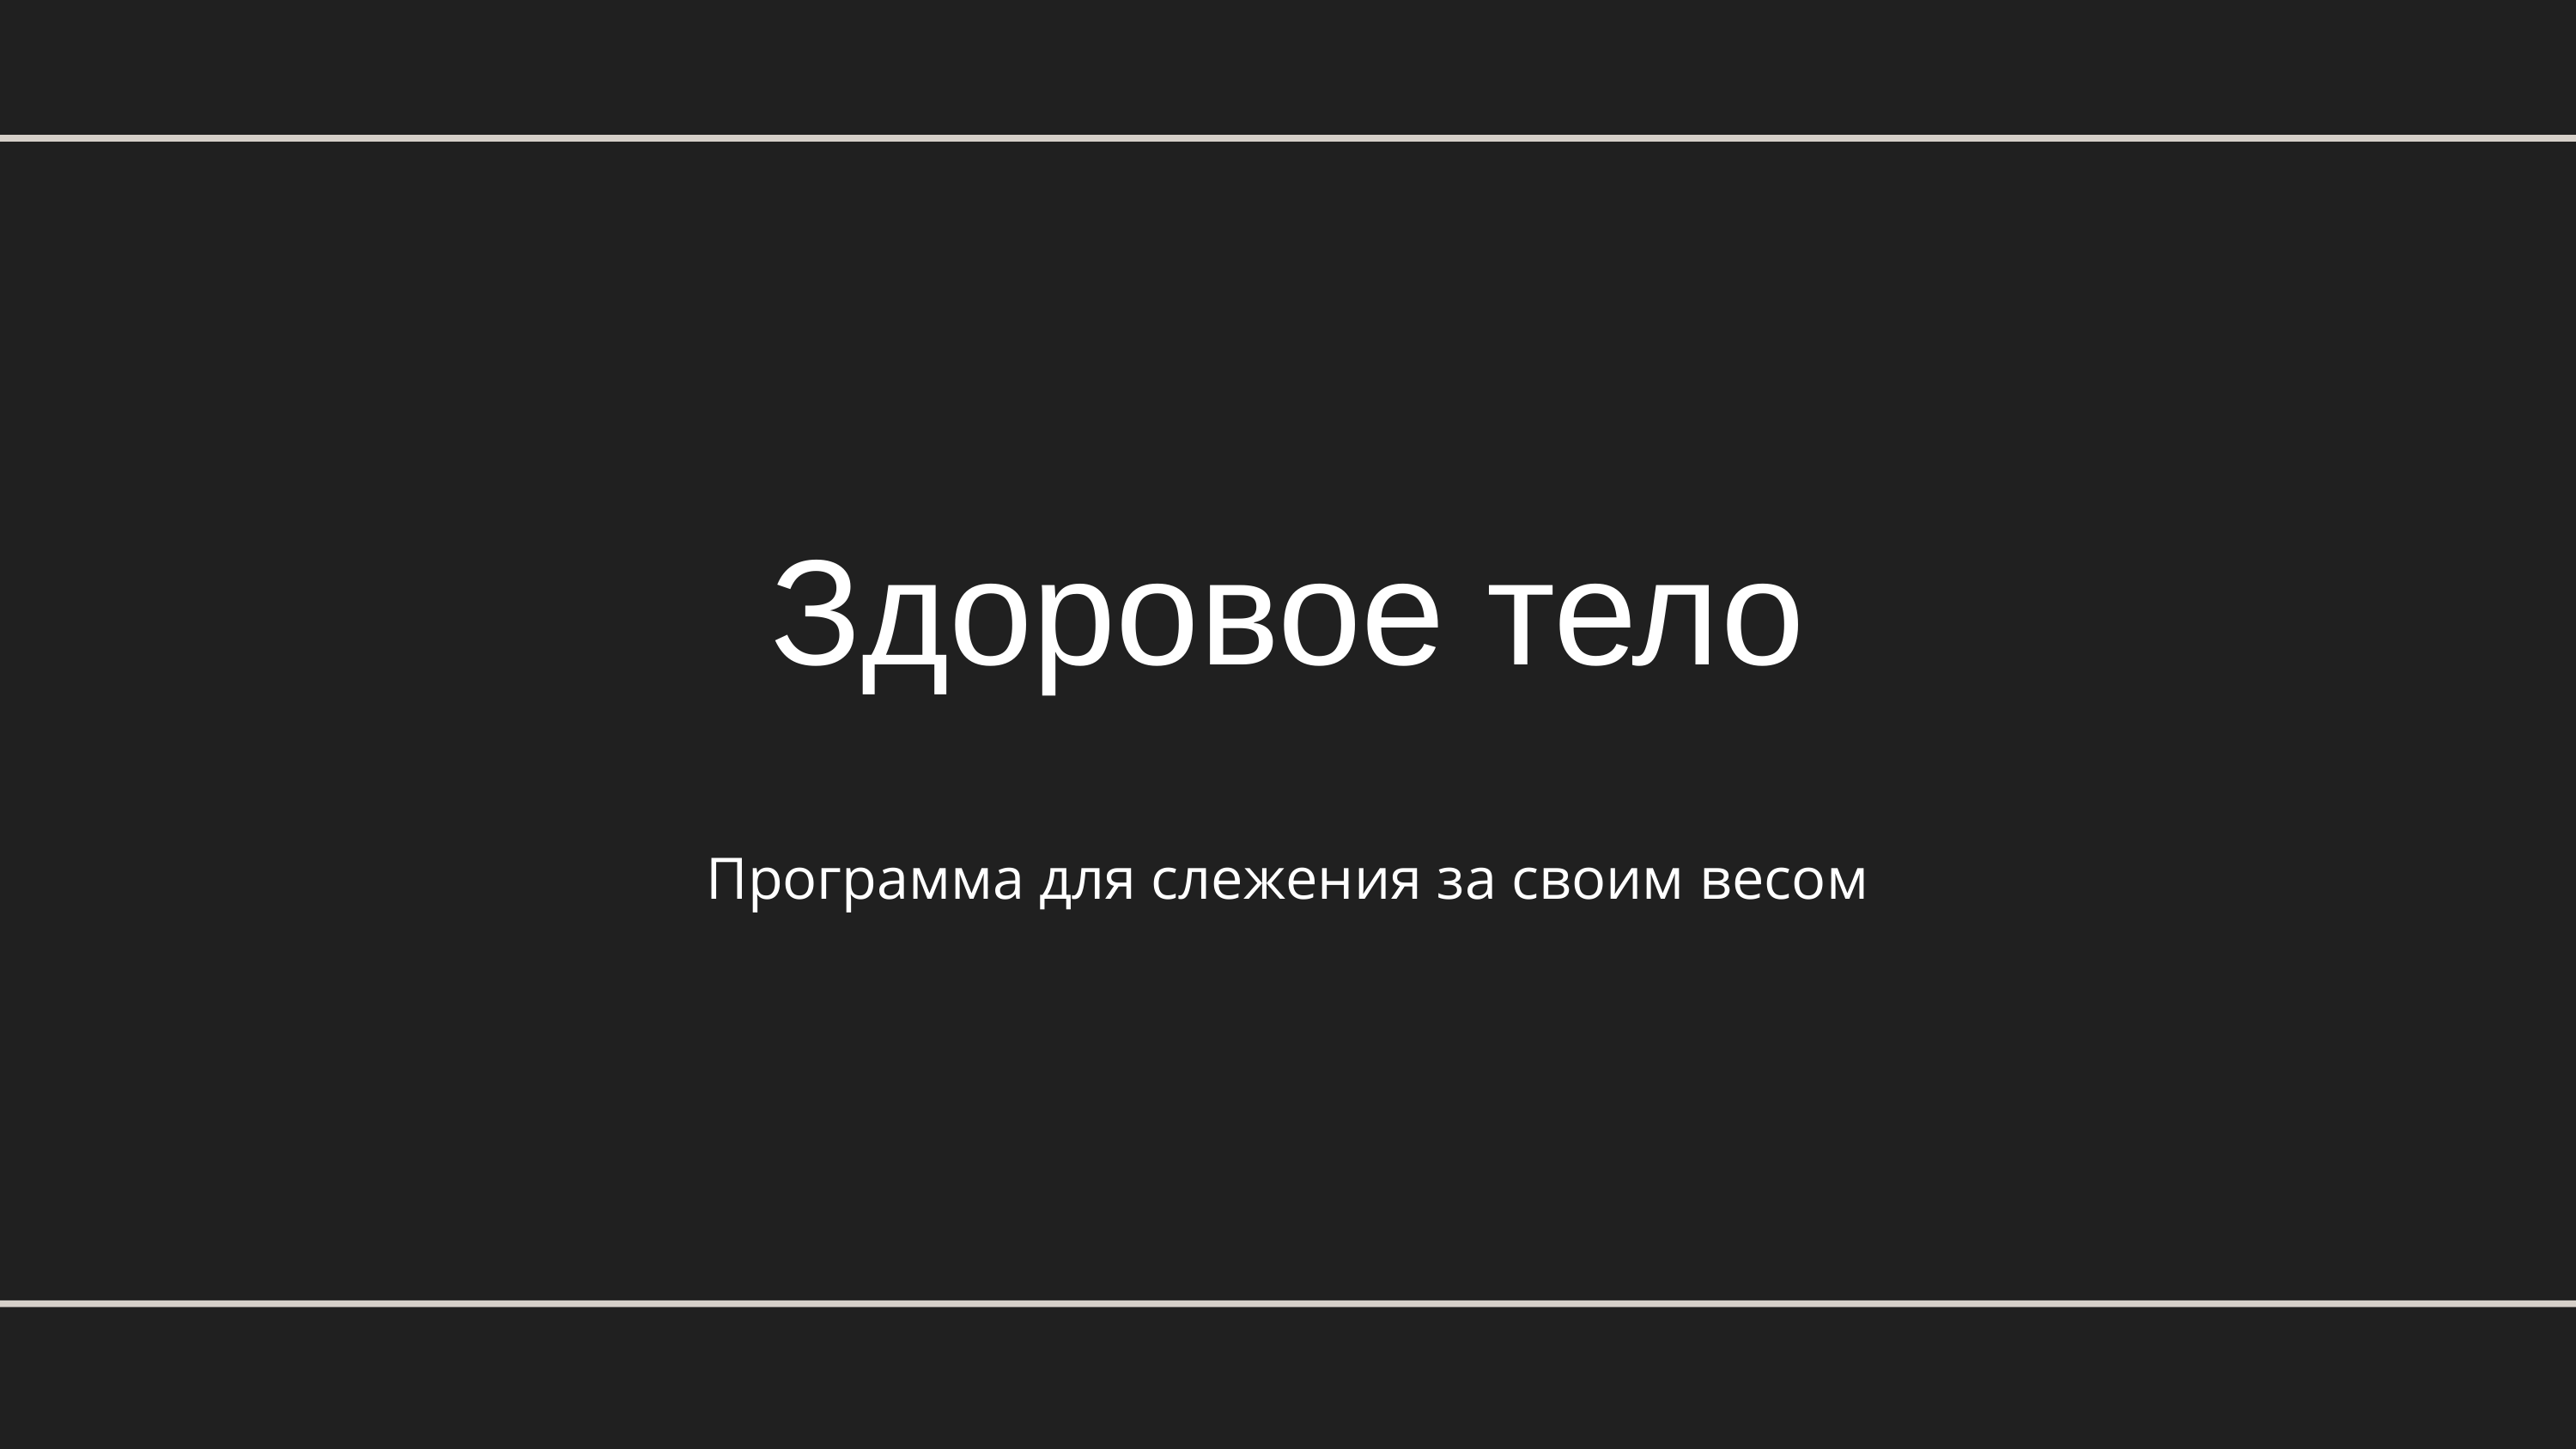

Здоровое тело
Программа для слежения за своим весом